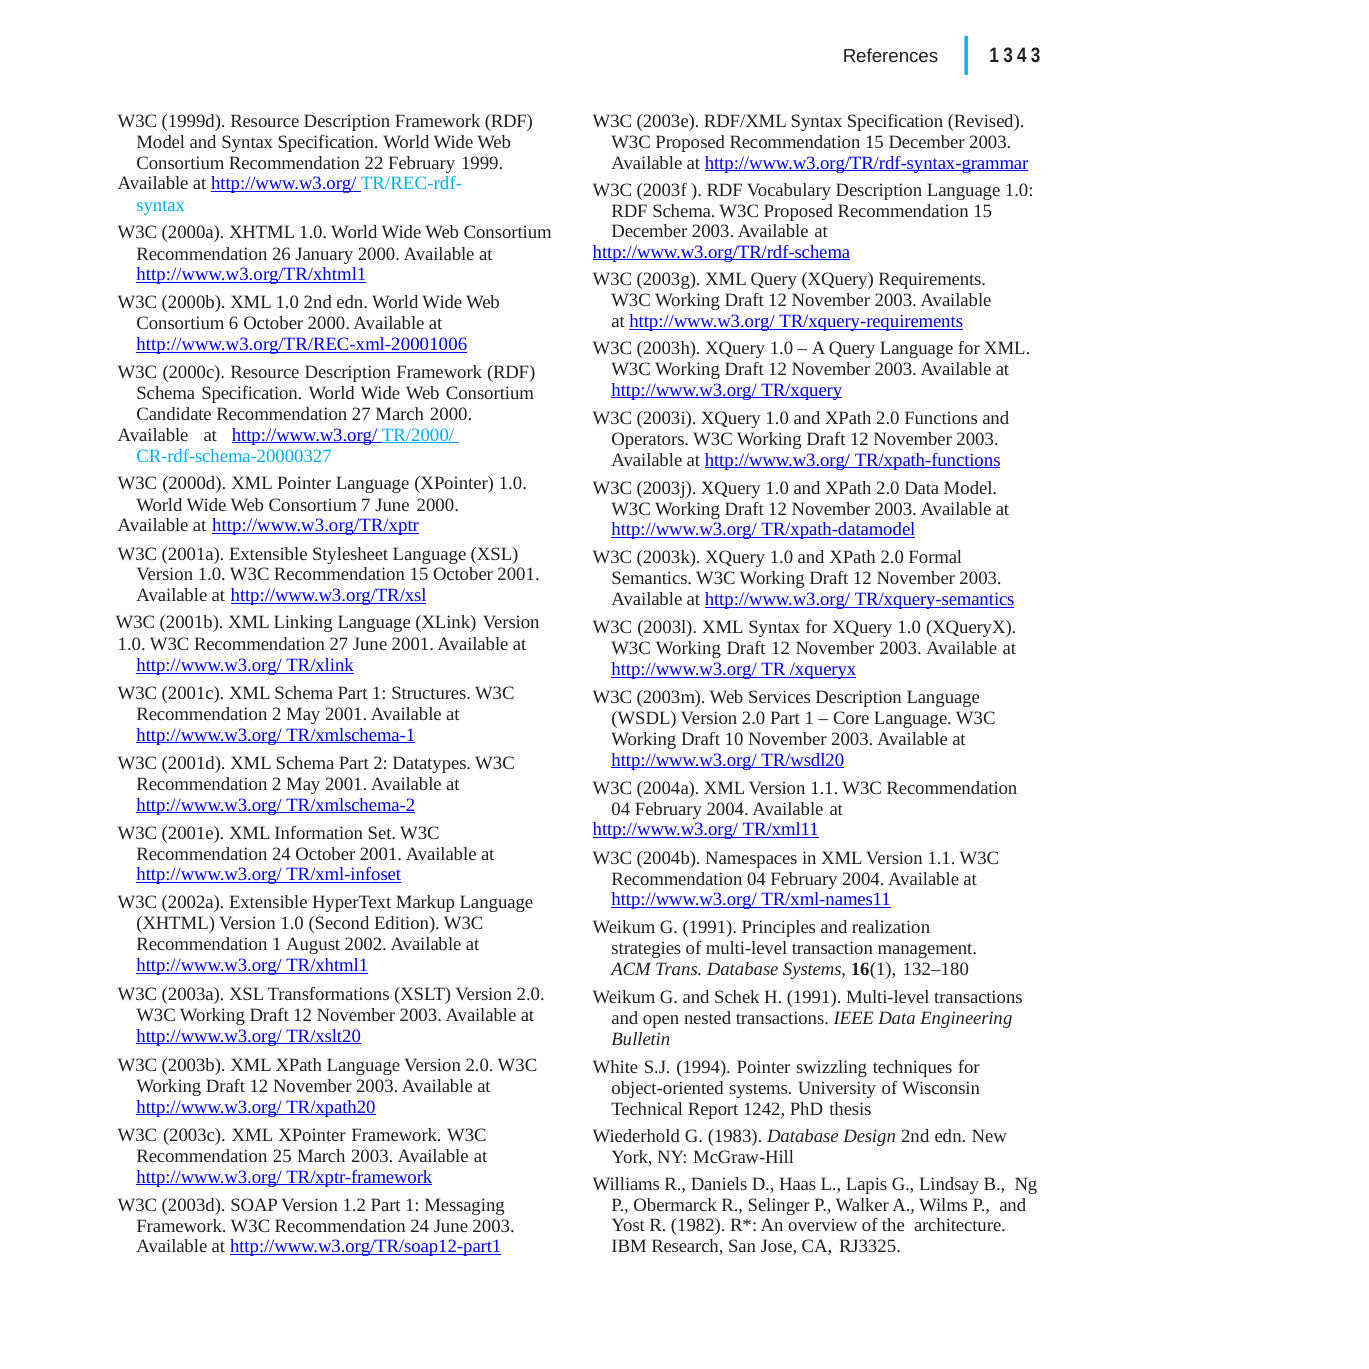

|
References	1343
W3C (2003e). RDF/XML Syntax Specification (Revised).  W3C Proposed Recommendation 15 December 2003.  Available at http://www.w3.org/TR/rdf-syntax-grammar
W3C (2003f ). RDF Vocabulary Description Language 1.0:  RDF Schema. W3C Proposed Recommendation 15  December 2003. Available at
http://www.w3.org/TR/rdf-schema
W3C (2003g). XML Query (XQuery) Requirements.  W3C Working Draft 12 November 2003. Available  at http://www.w3.org/ TR/xquery-requirements
W3C (2003h). XQuery 1.0 – A Query Language for XML.  W3C Working Draft 12 November 2003. Available at  http://www.w3.org/ TR/xquery
W3C (2003i). XQuery 1.0 and XPath 2.0 Functions and  Operators. W3C Working Draft 12 November 2003.  Available at http://www.w3.org/ TR/xpath-functions
W3C (2003j). XQuery 1.0 and XPath 2.0 Data Model.  W3C Working Draft 12 November 2003. Available at  http://www.w3.org/ TR/xpath-datamodel
W3C (2003k). XQuery 1.0 and XPath 2.0 Formal  Semantics. W3C Working Draft 12 November 2003.  Available at http://www.w3.org/ TR/xquery-semantics
W3C (2003l). XML Syntax for XQuery 1.0 (XQueryX).  W3C Working Draft 12 November 2003. Available at  http://www.w3.org/ TR /xqueryx
W3C (2003m). Web Services Description Language  (WSDL) Version 2.0 Part 1 – Core Language. W3C  Working Draft 10 November 2003. Available at  http://www.w3.org/ TR/wsdl20
W3C (2004a). XML Version 1.1. W3C Recommendation  04 February 2004. Available at
http://www.w3.org/ TR/xml11
W3C (2004b). Namespaces in XML Version 1.1. W3C  Recommendation 04 February 2004. Available at  http://www.w3.org/ TR/xml-names11
Weikum G. (1991). Principles and realization  strategies of multi-level transaction management.  ACM Trans. Database Systems, 16(1), 132–180
Weikum G. and Schek H. (1991). Multi-level transactions  and open nested transactions. IEEE Data Engineering  Bulletin
White S.J. (1994). Pointer swizzling techniques for  object-oriented systems. University of Wisconsin  Technical Report 1242, PhD thesis
Wiederhold G. (1983). Database Design 2nd edn. New  York, NY: McGraw-Hill
Williams R., Daniels D., Haas L., Lapis G., Lindsay B.,  Ng P., Obermarck R., Selinger P., Walker A., Wilms P.,  and Yost R. (1982). R*: An overview of the  architecture. IBM Research, San Jose, CA, RJ3325.
W3C (1999d). Resource Description Framework (RDF)  Model and Syntax Specification. World Wide Web  Consortium Recommendation 22 February 1999.
Available at http://www.w3.org/ TR/REC-rdf-  syntax
W3C (2000a). XHTML 1.0. World Wide Web Consortium  Recommendation 26 January 2000. Available at  http://www.w3.org/TR/xhtml1
W3C (2000b). XML 1.0 2nd edn. World Wide Web  Consortium 6 October 2000. Available at  http://www.w3.org/TR/REC-xml-20001006
W3C (2000c). Resource Description Framework (RDF)  Schema Specification. World Wide Web Consortium  Candidate Recommendation 27 March 2000.
Available at http://www.w3.org/ TR/2000/  CR-rdf-schema-20000327
W3C (2000d). XML Pointer Language (XPointer) 1.0.  World Wide Web Consortium 7 June 2000.
Available at http://www.w3.org/TR/xptr
W3C (2001a). Extensible Stylesheet Language (XSL)  Version 1.0. W3C Recommendation 15 October 2001.  Available at http://www.w3.org/TR/xsl
W3C (2001b). XML Linking Language (XLink) Version
1.0. W3C Recommendation 27 June 2001. Available at  http://www.w3.org/ TR/xlink
W3C (2001c). XML Schema Part 1: Structures. W3C  Recommendation 2 May 2001. Available at  http://www.w3.org/ TR/xmlschema-1
W3C (2001d). XML Schema Part 2: Datatypes. W3C  Recommendation 2 May 2001. Available at  http://www.w3.org/ TR/xmlschema-2
W3C (2001e). XML Information Set. W3C  Recommendation 24 October 2001. Available at  http://www.w3.org/ TR/xml-infoset
W3C (2002a). Extensible HyperText Markup Language  (XHTML) Version 1.0 (Second Edition). W3C  Recommendation 1 August 2002. Available at  http://www.w3.org/ TR/xhtml1
W3C (2003a). XSL Transformations (XSLT) Version 2.0.  W3C Working Draft 12 November 2003. Available at  http://www.w3.org/ TR/xslt20
W3C (2003b). XML XPath Language Version 2.0. W3C  Working Draft 12 November 2003. Available at  http://www.w3.org/ TR/xpath20
W3C (2003c). XML XPointer Framework. W3C  Recommendation 25 March 2003. Available at  http://www.w3.org/ TR/xptr-framework
W3C (2003d). SOAP Version 1.2 Part 1: Messaging  Framework. W3C Recommendation 24 June 2003.  Available at http://www.w3.org/TR/soap12-part1